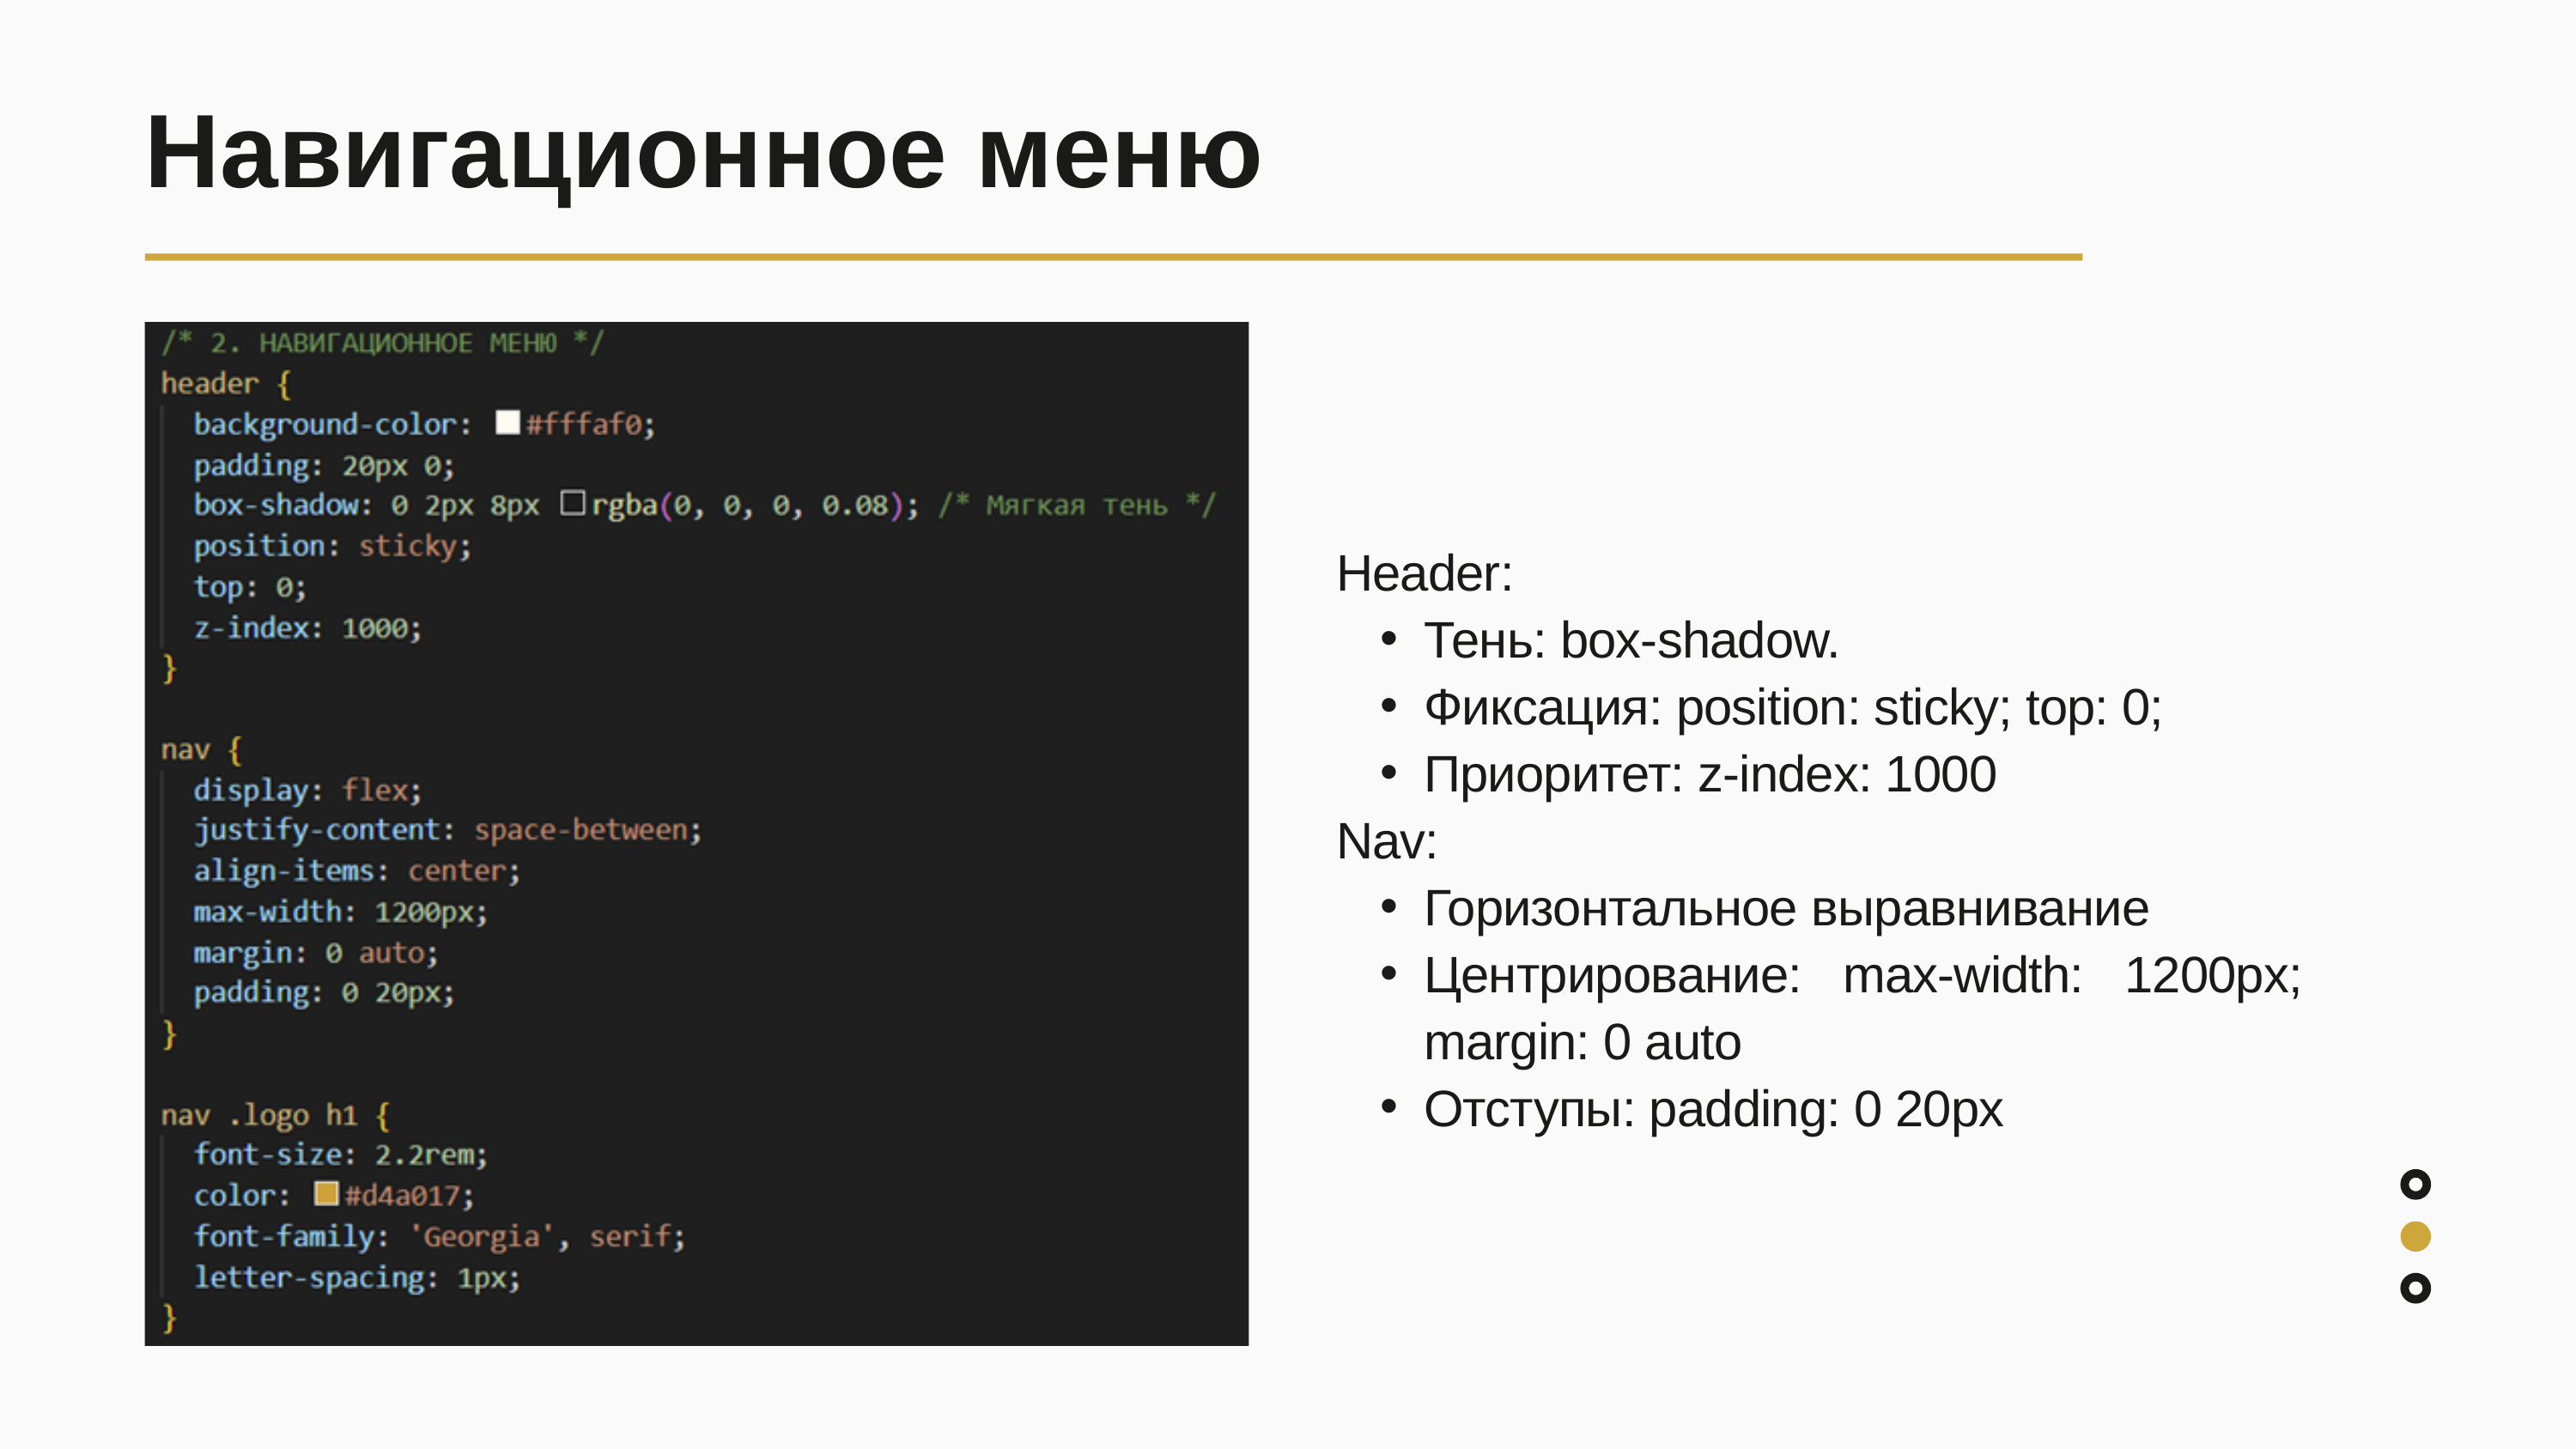

Навигационное меню

Header:
Тень: box-shadow.
Фиксация: position: sticky; top: 0;
Приоритет: z-index: 1000
Nav:
Горизонтальное выравнивание
Центрирование: max-width: 1200px; margin: 0 auto
Отступы: padding: 0 20px